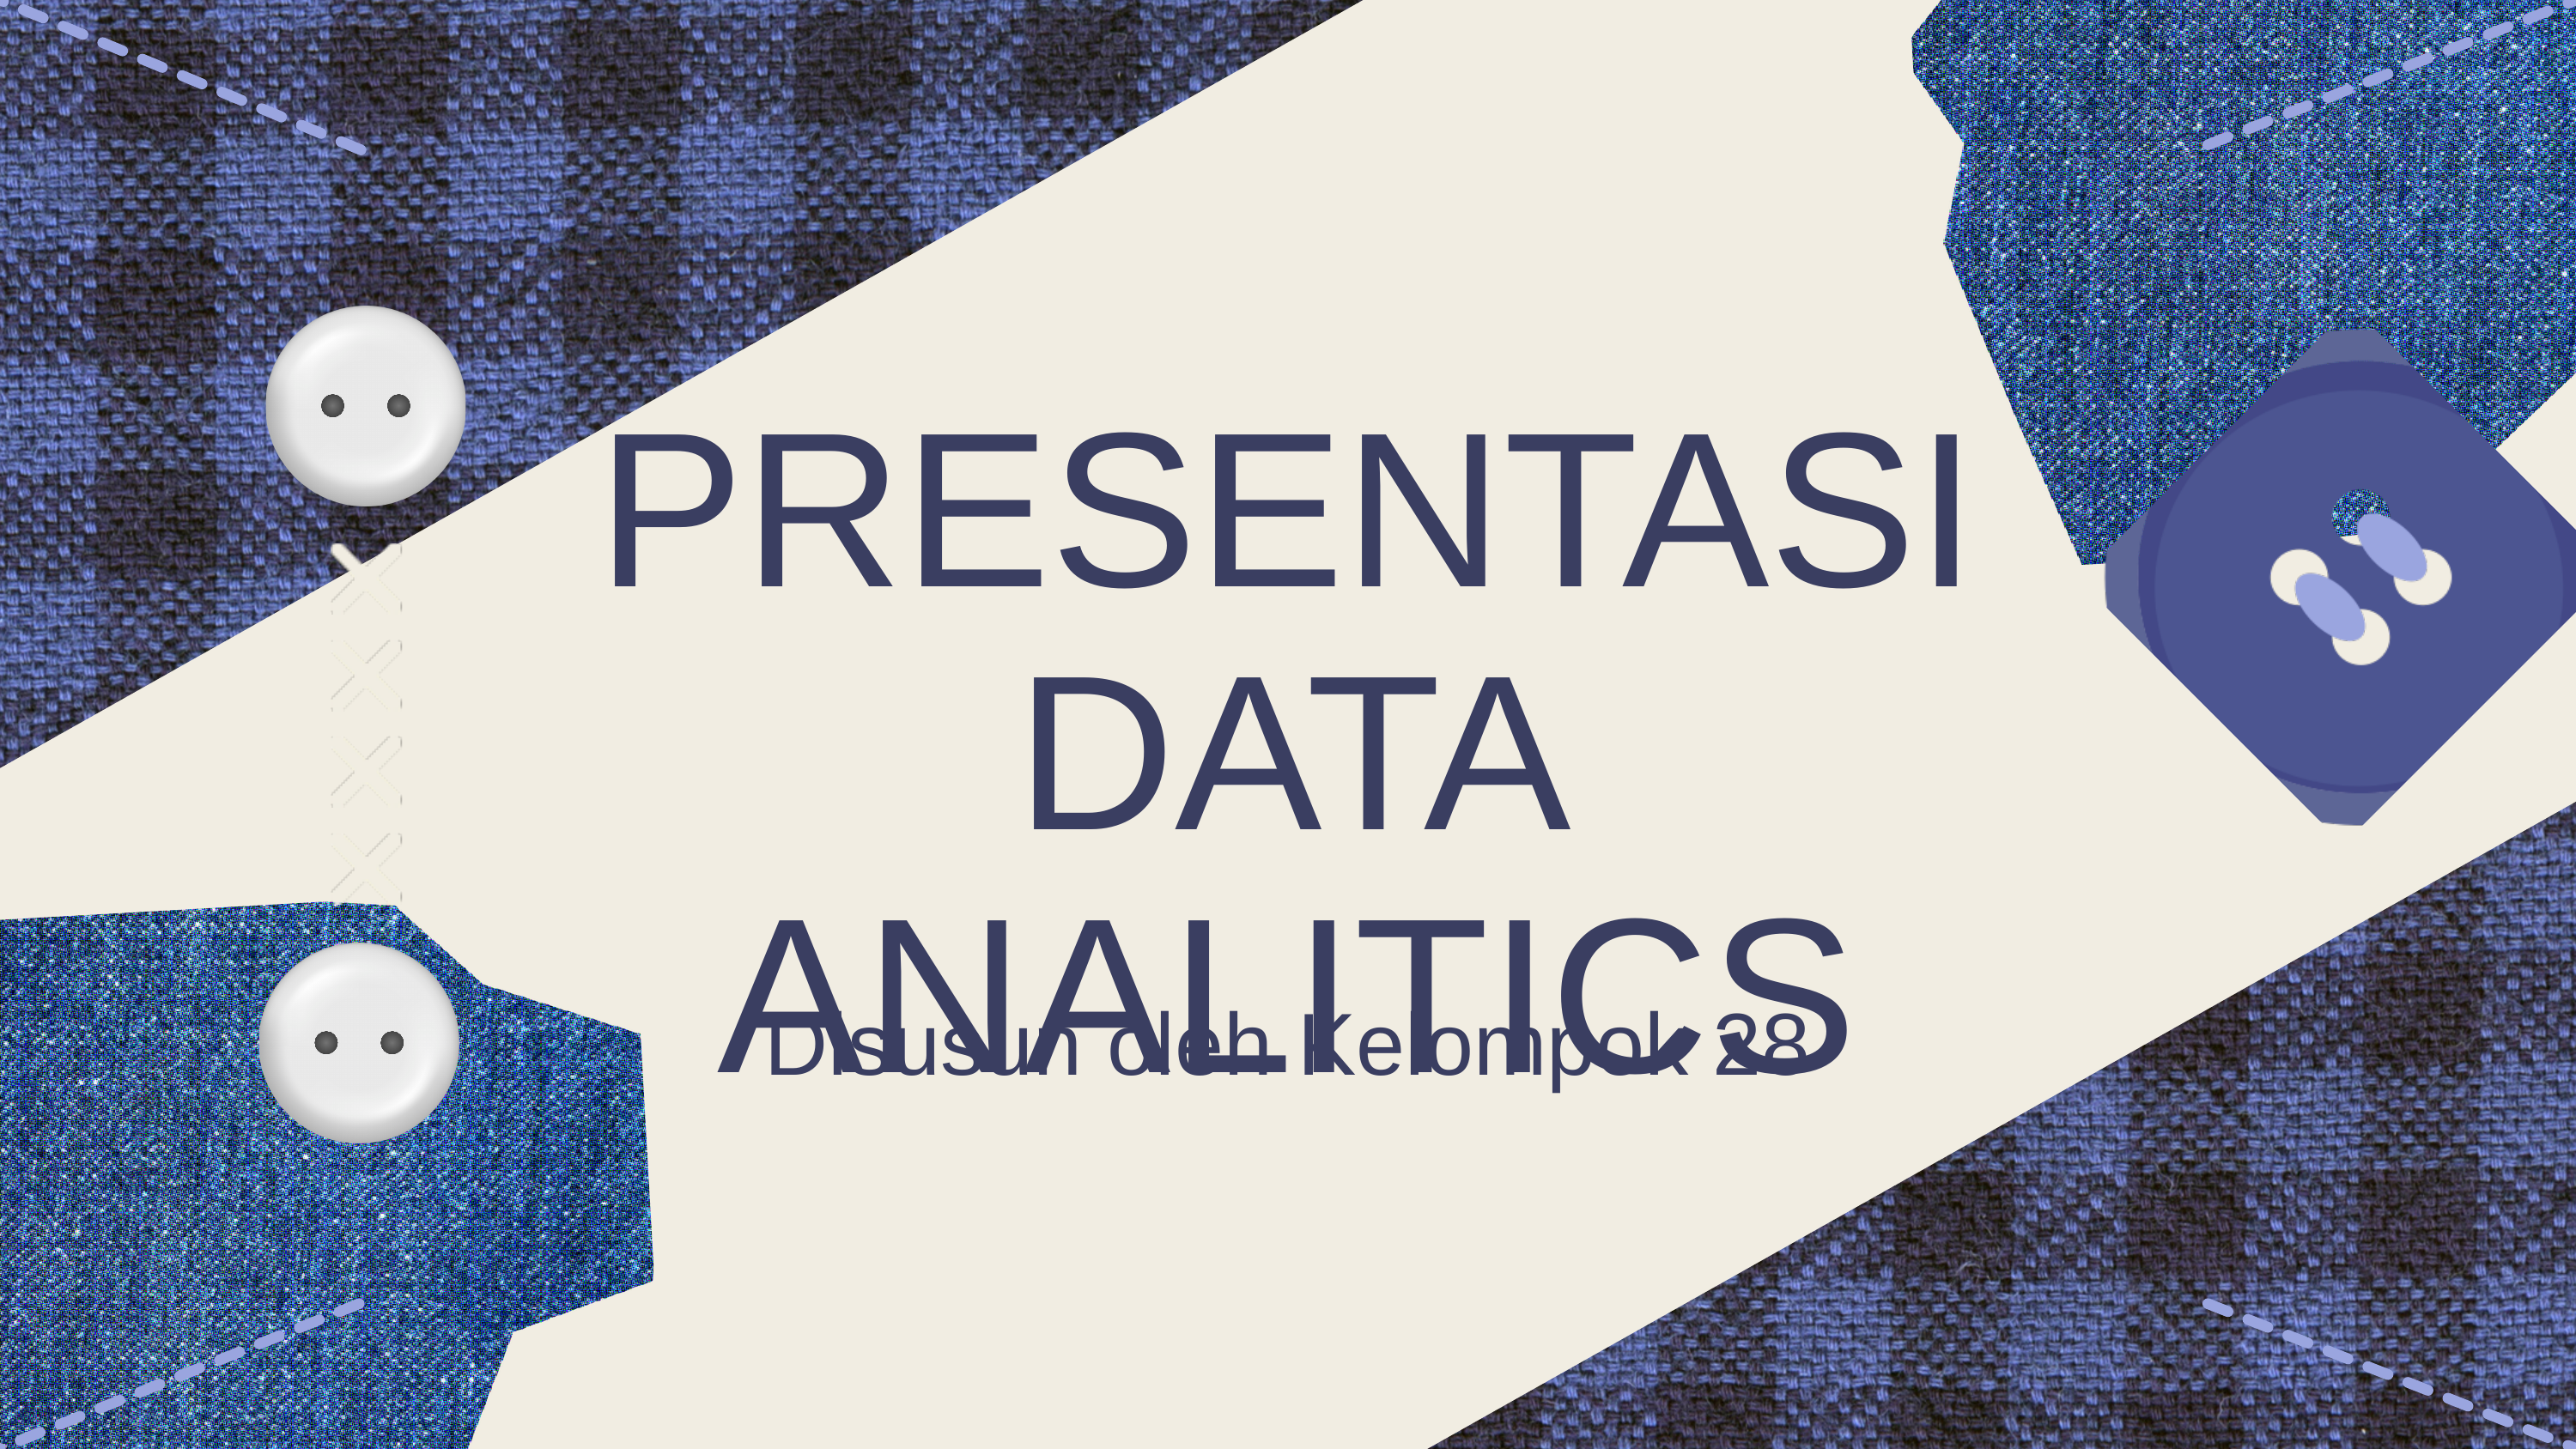

PRESENTASI DATA ANALITICS

Disusun oleh Kelompok 28